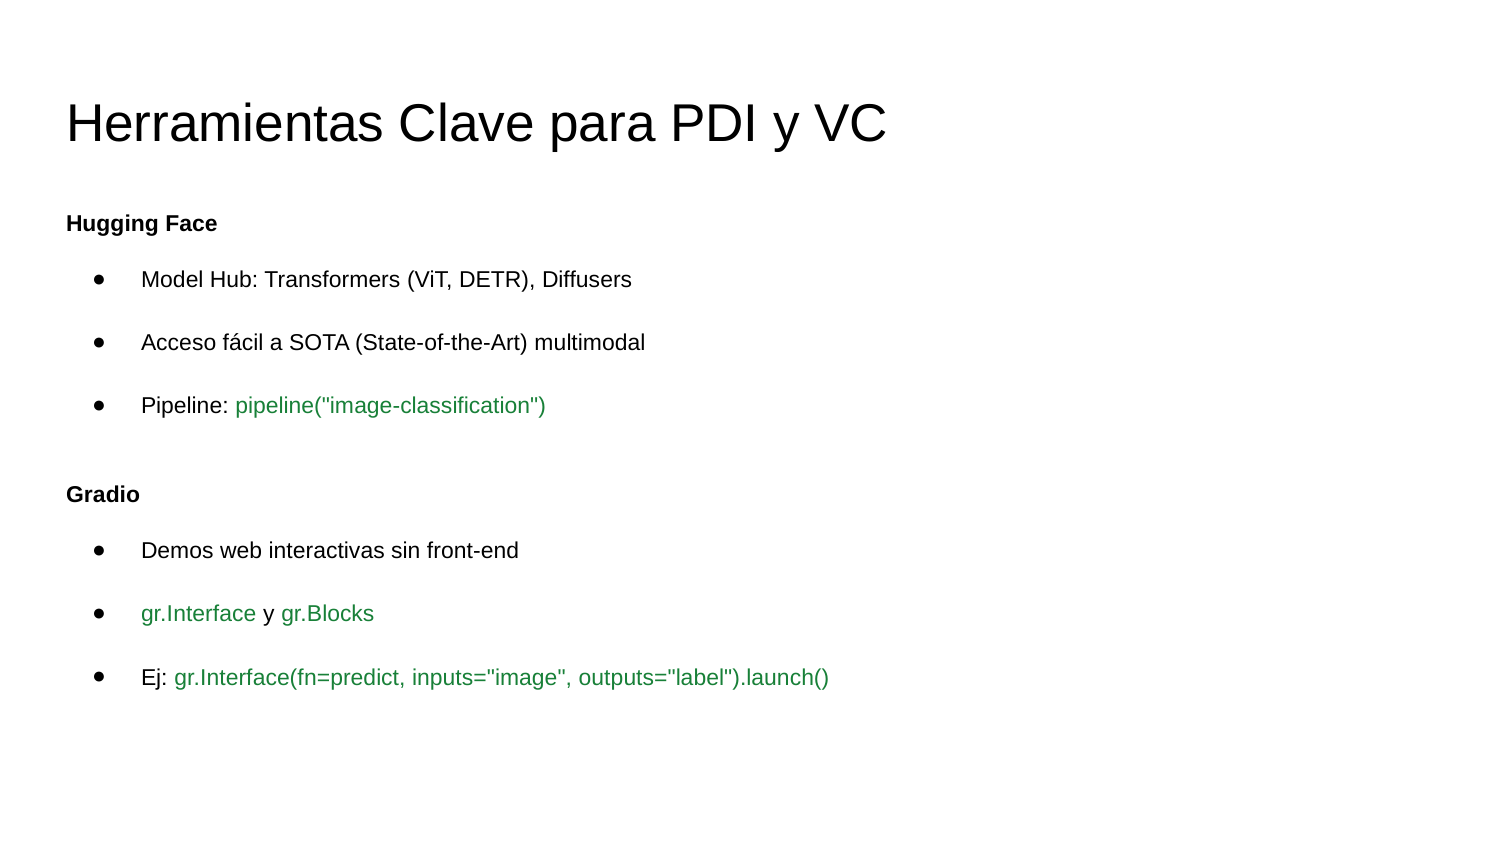

# Herramientas Clave para PDI y VC
Hugging Face
Model Hub: Transformers (ViT, DETR), Diffusers
Acceso fácil a SOTA (State-of-the-Art) multimodal
Pipeline: pipeline("image-classification")
Gradio
Demos web interactivas sin front-end
gr.Interface y gr.Blocks
Ej: gr.Interface(fn=predict, inputs="image", outputs="label").launch()